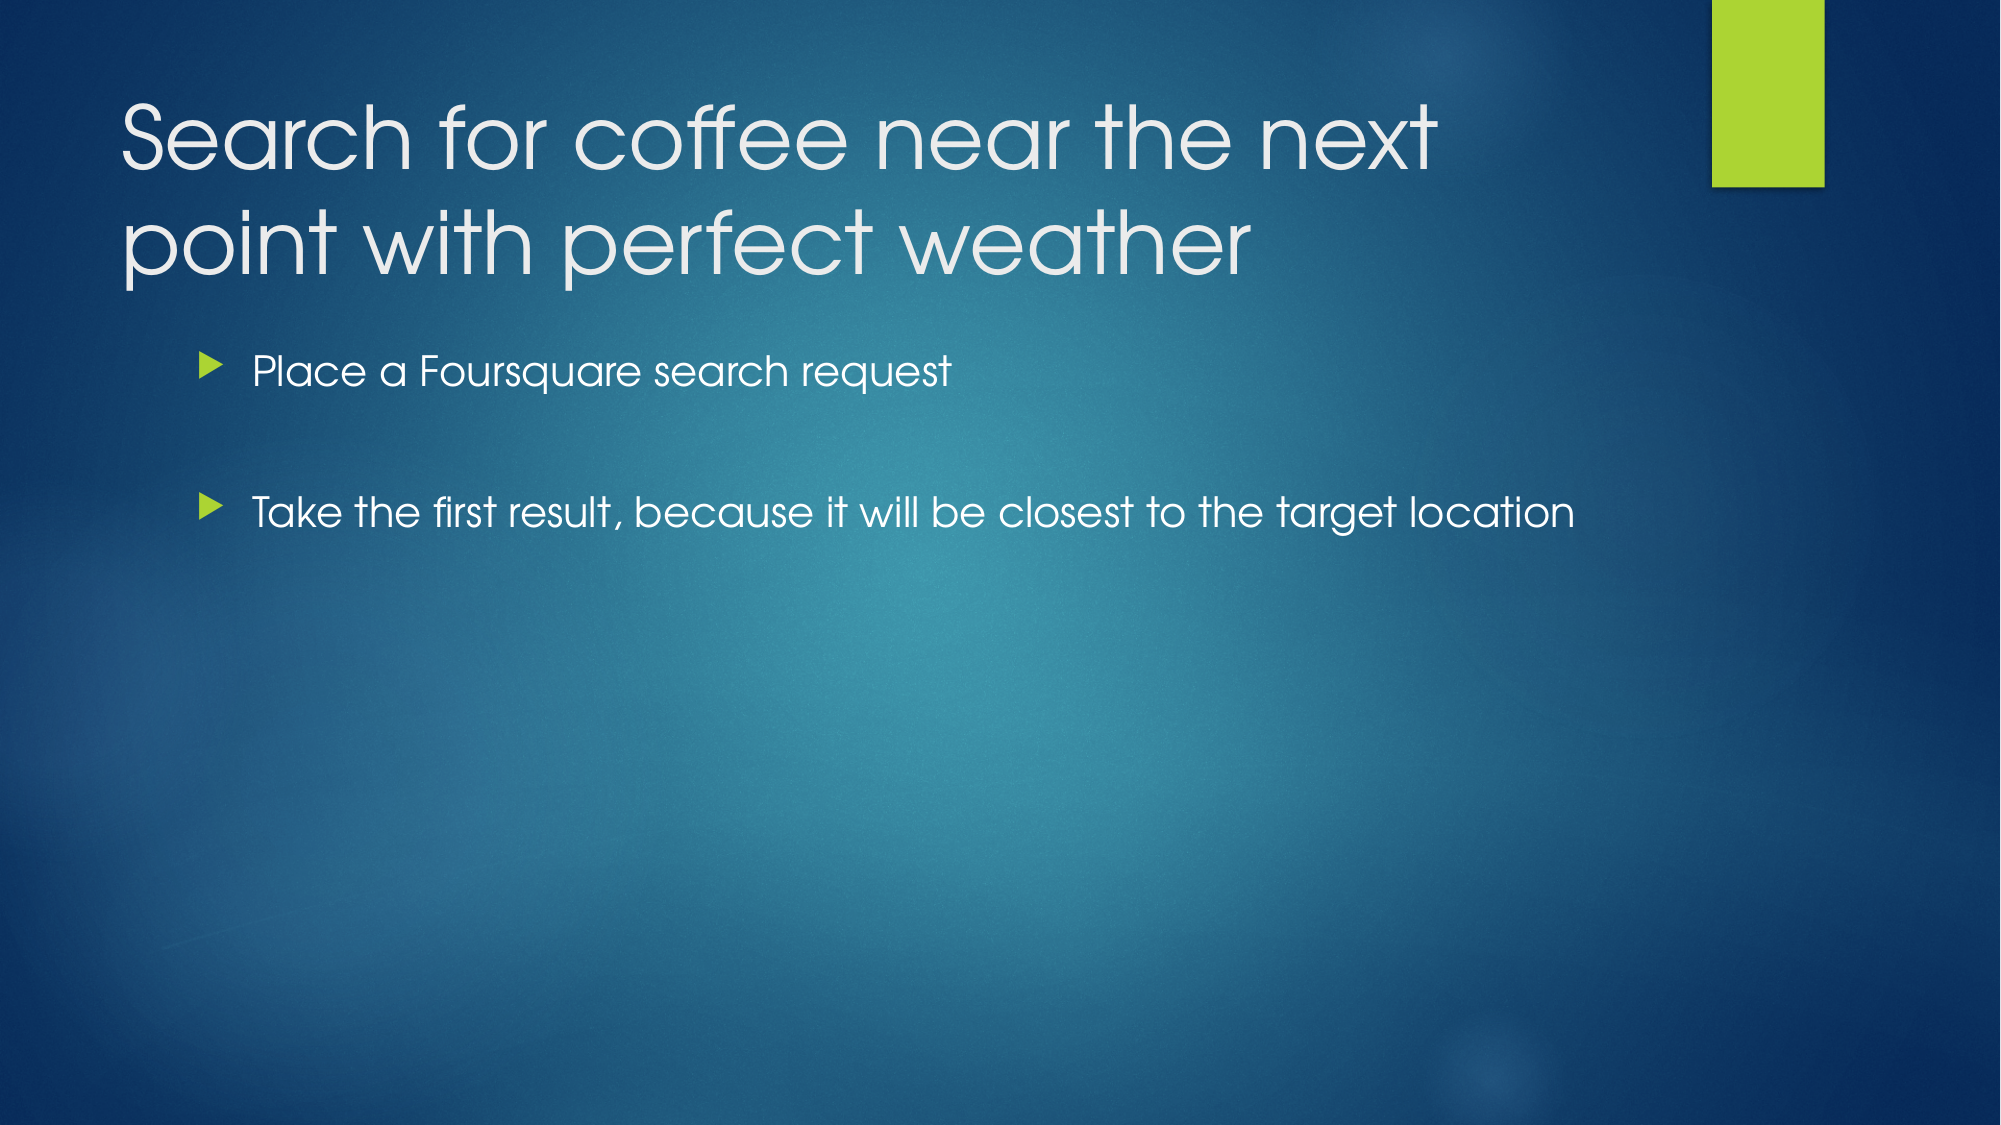

# Search for coffee near the next point with perfect weather
Place a Foursquare search request

Take the first result, because it will be closest to the target location